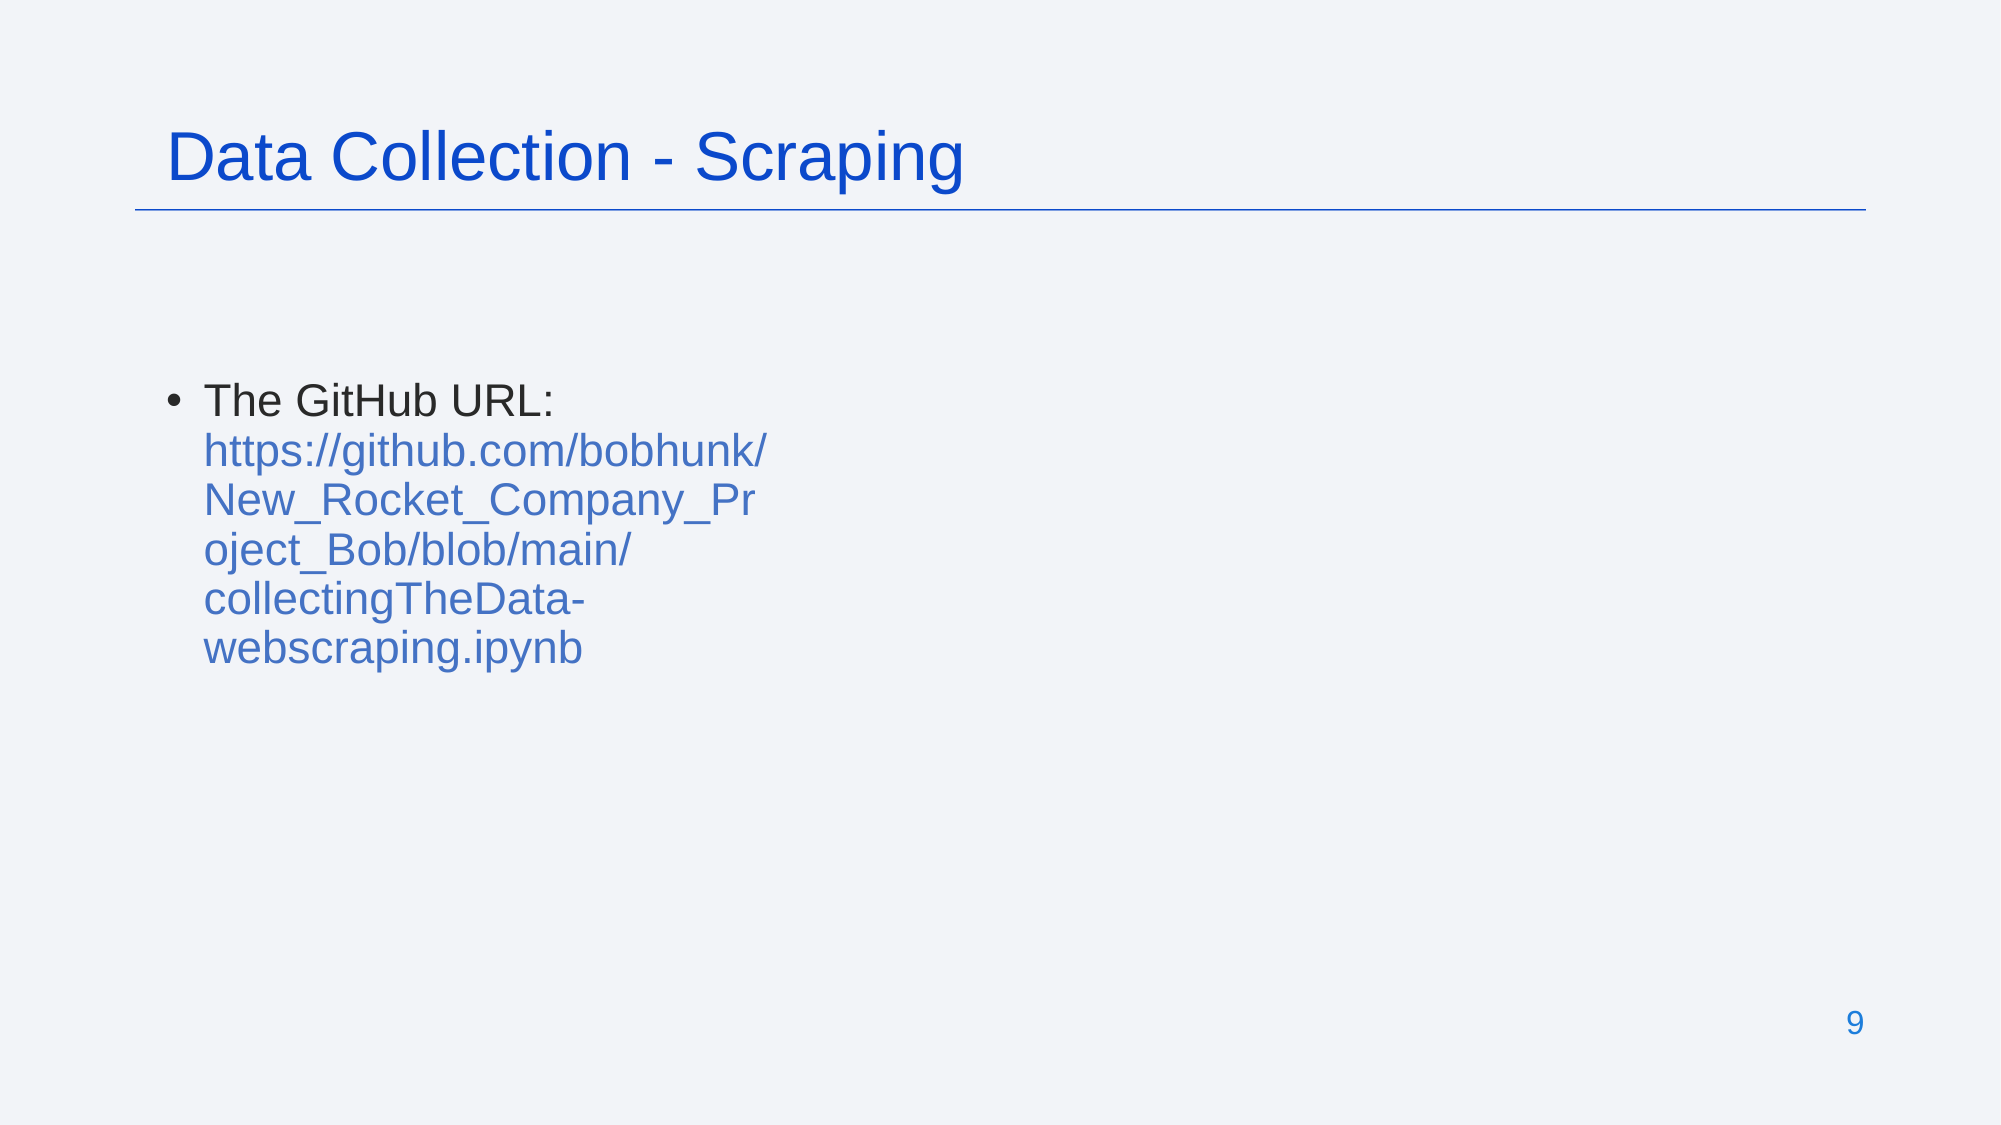

Data Collection - Scraping

The GitHub URL: https://github.com/bobhunk/New_Rocket_Company_Project_Bob/blob/main/collectingTheData-webscraping.ipynb
9